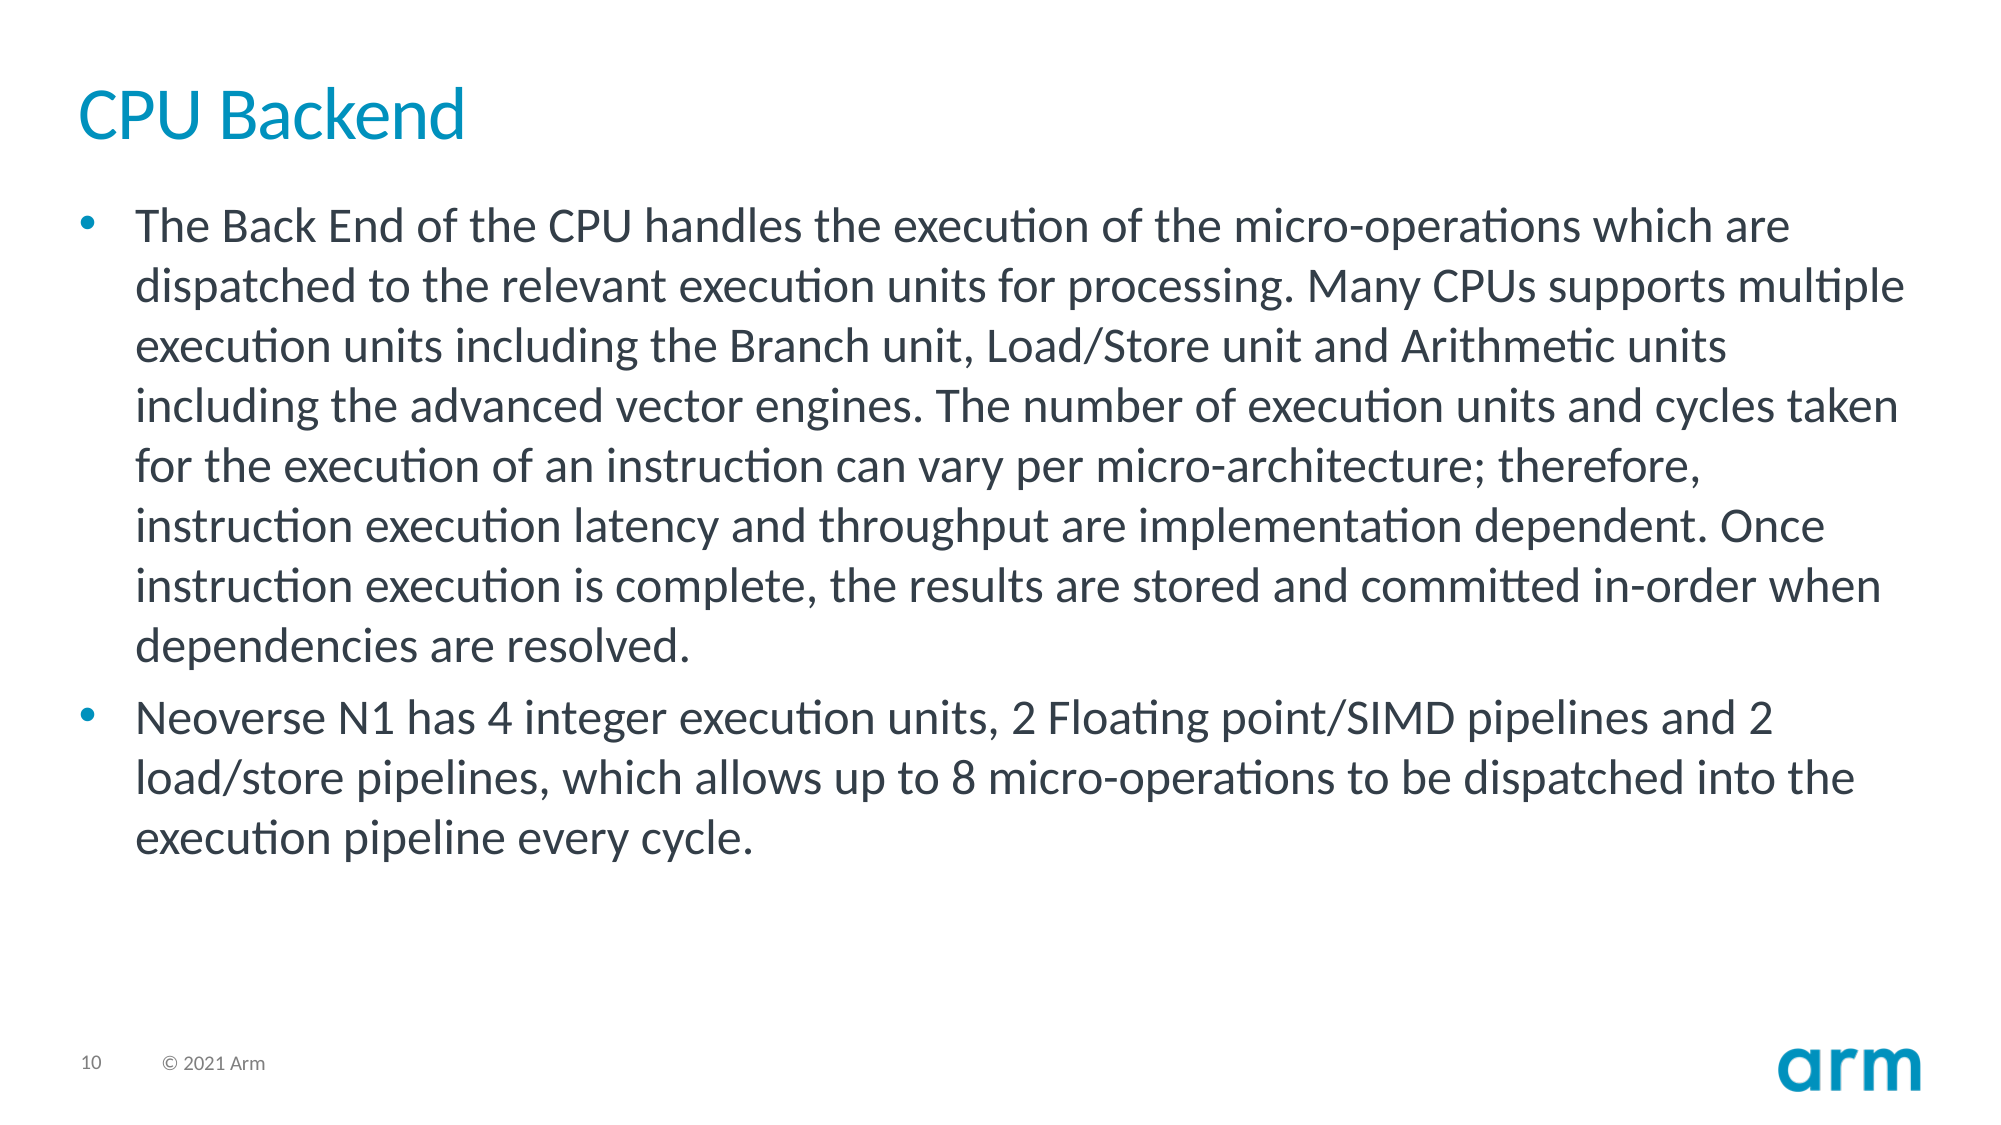

# CPU Backend
The Back End of the CPU handles the execution of the micro-operations which are dispatched to the relevant execution units for processing. Many CPUs supports multiple execution units including the Branch unit, Load/Store unit and Arithmetic units including the advanced vector engines. The number of execution units and cycles taken for the execution of an instruction can vary per micro-architecture; therefore, instruction execution latency and throughput are implementation dependent. Once instruction execution is complete, the results are stored and committed in-order when dependencies are resolved.
Neoverse N1 has 4 integer execution units, 2 Floating point/SIMD pipelines and 2 load/store pipelines, which allows up to 8 micro-operations to be dispatched into the execution pipeline every cycle.